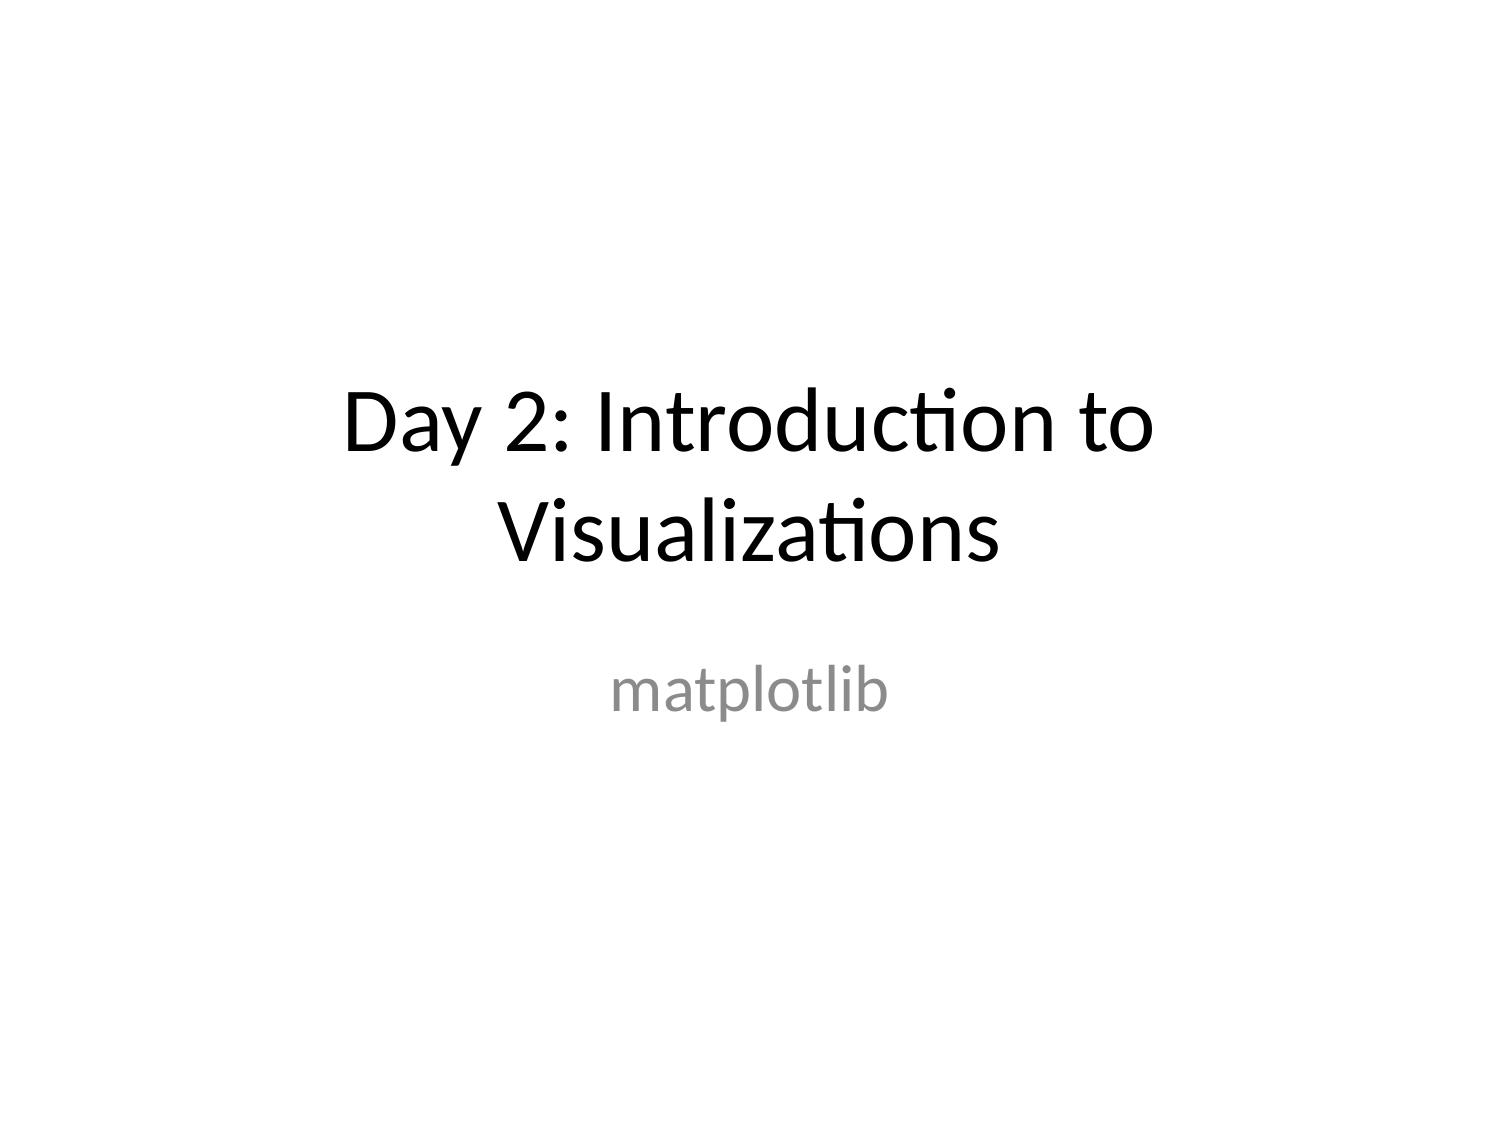

# Day 2: Introduction to Visualizations
matplotlib